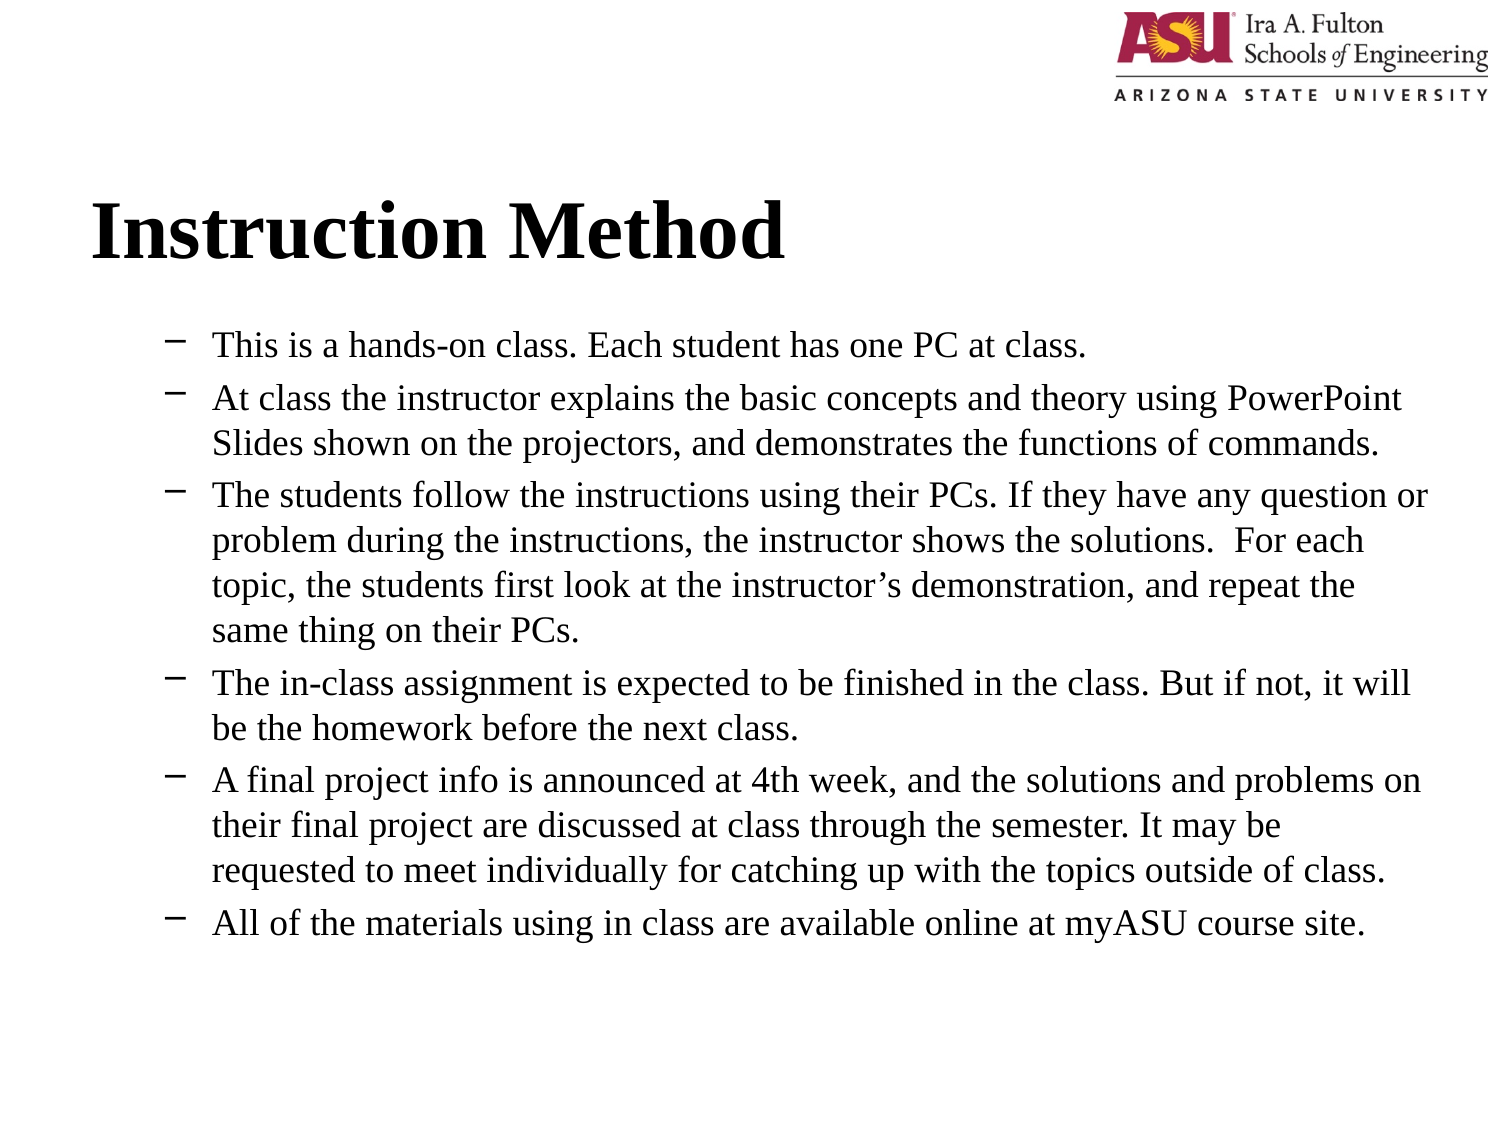

# Instruction Method
This is a hands-on class. Each student has one PC at class.
At class the instructor explains the basic concepts and theory using PowerPoint Slides shown on the projectors, and demonstrates the functions of commands.
The students follow the instructions using their PCs. If they have any question or problem during the instructions, the instructor shows the solutions.  For each topic, the students first look at the instructor’s demonstration, and repeat the same thing on their PCs.
The in-class assignment is expected to be finished in the class. But if not, it will be the homework before the next class.
A final project info is announced at 4th week, and the solutions and problems on their final project are discussed at class through the semester. It may be requested to meet individually for catching up with the topics outside of class.
All of the materials using in class are available online at myASU course site.

1/7/2019